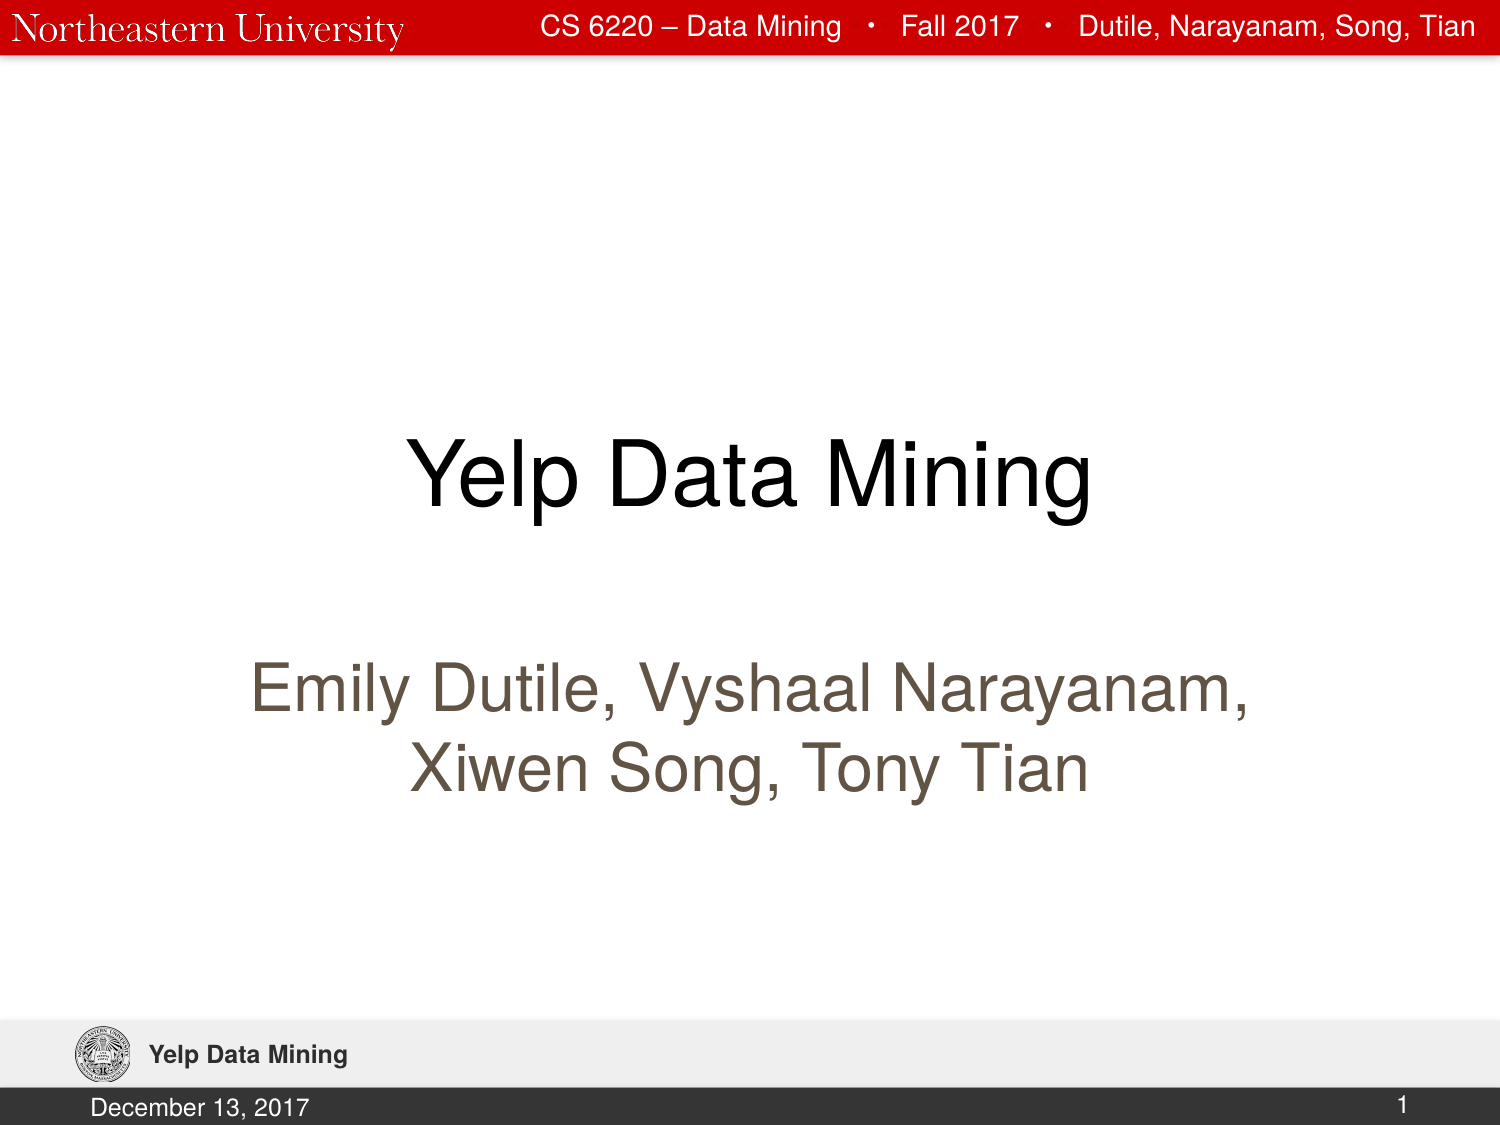

# Yelp Data Mining
Emily Dutile, Vyshaal Narayanam, Xiwen Song, Tony Tian
Yelp Data Mining
December 13, 2017
1